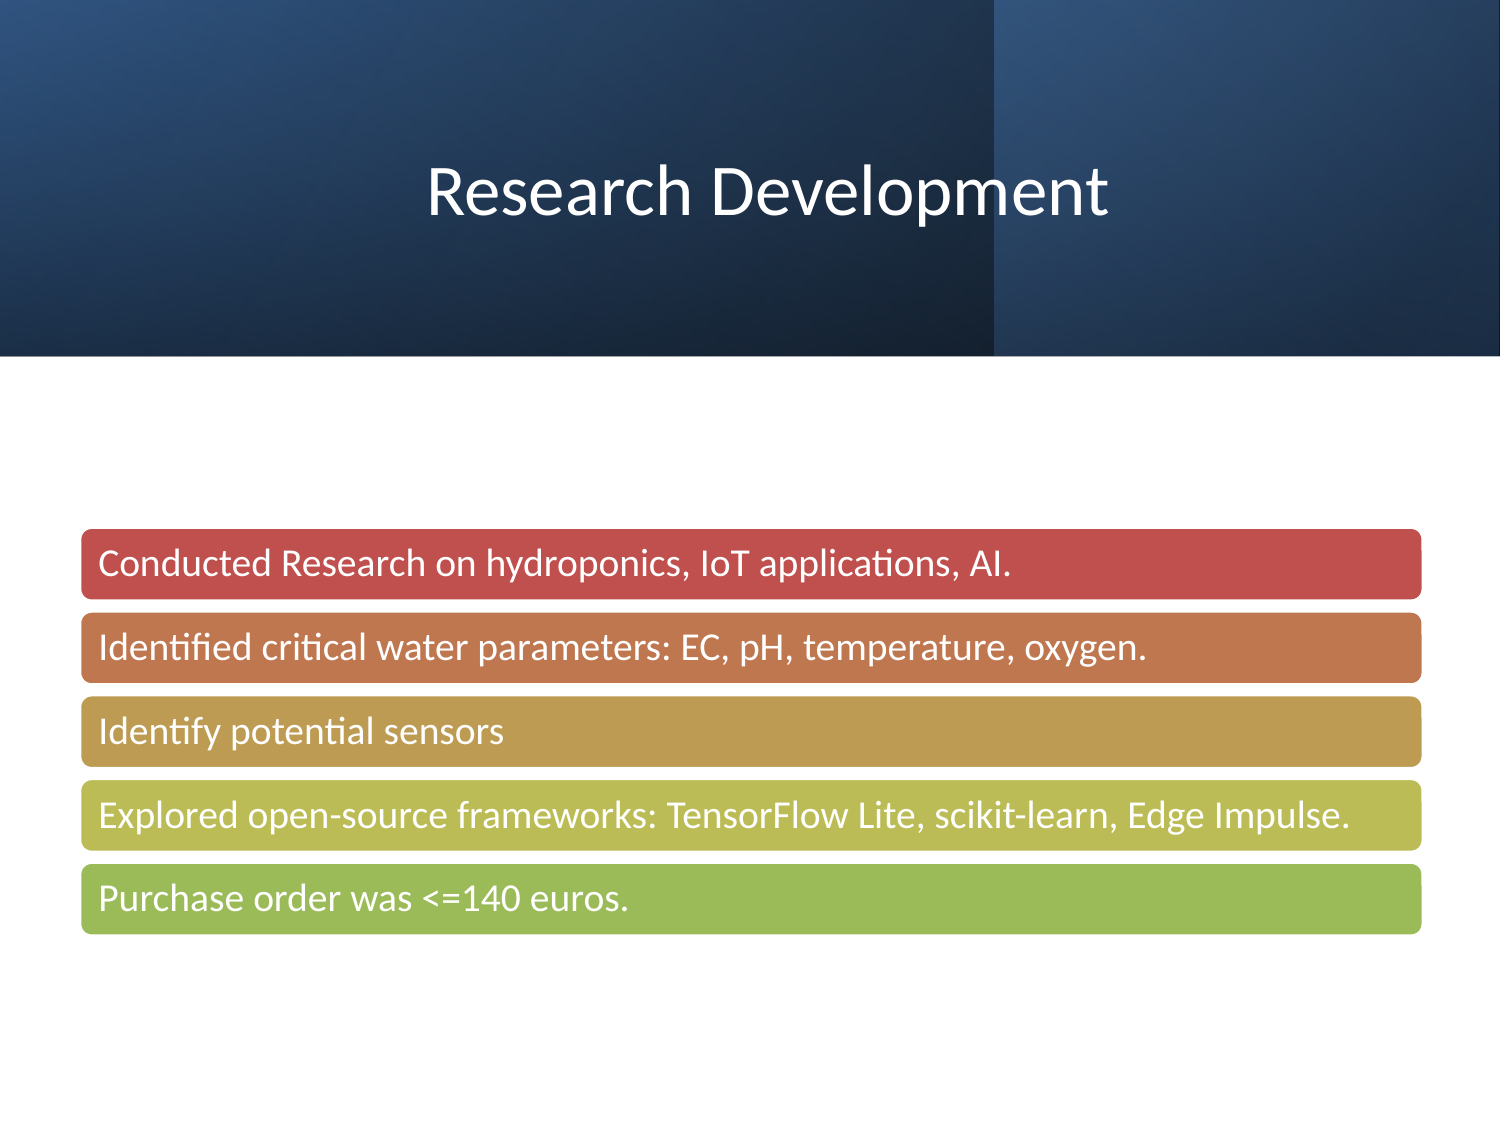

# Research Development
Conducted Research on hydroponics, IoT applications, AI.
Identified critical water parameters: EC, pH, temperature, oxygen.
Identify potential sensors
Explored open-source frameworks: TensorFlow Lite, scikit-learn, Edge Impulse.
Purchase order was <=140 euros.